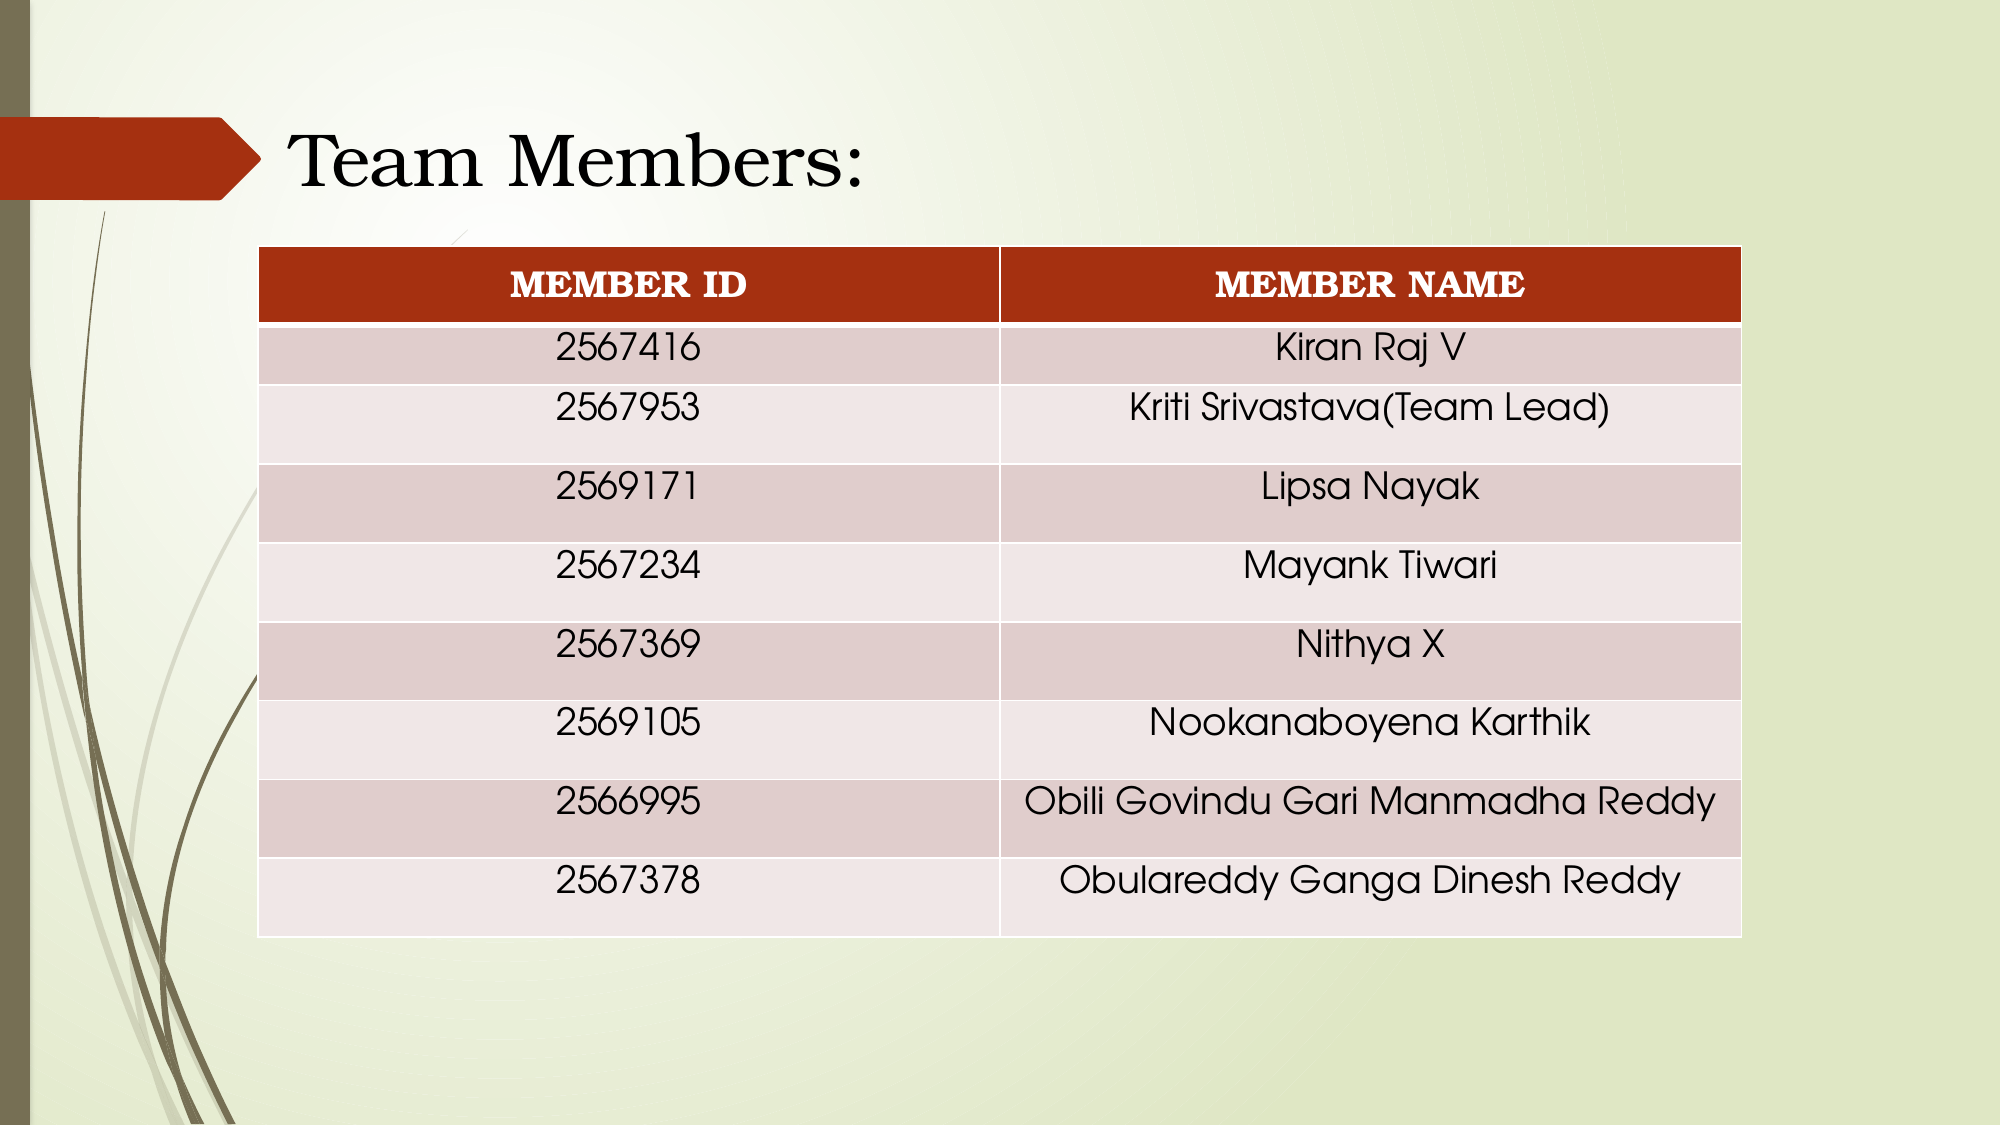

Team Members:
| MEMBER ID | MEMBER NAME |
| --- | --- |
| 2567416 | Kiran Raj V |
| 2567953 | Kriti Srivastava(Team Lead) |
| 2569171 | Lipsa Nayak |
| 2567234 | Mayank Tiwari |
| 2567369 | Nithya X |
| 2569105 | Nookanaboyena Karthik |
| 2566995 | Obili Govindu Gari Manmadha Reddy |
| 2567378 | Obulareddy Ganga Dinesh Reddy |